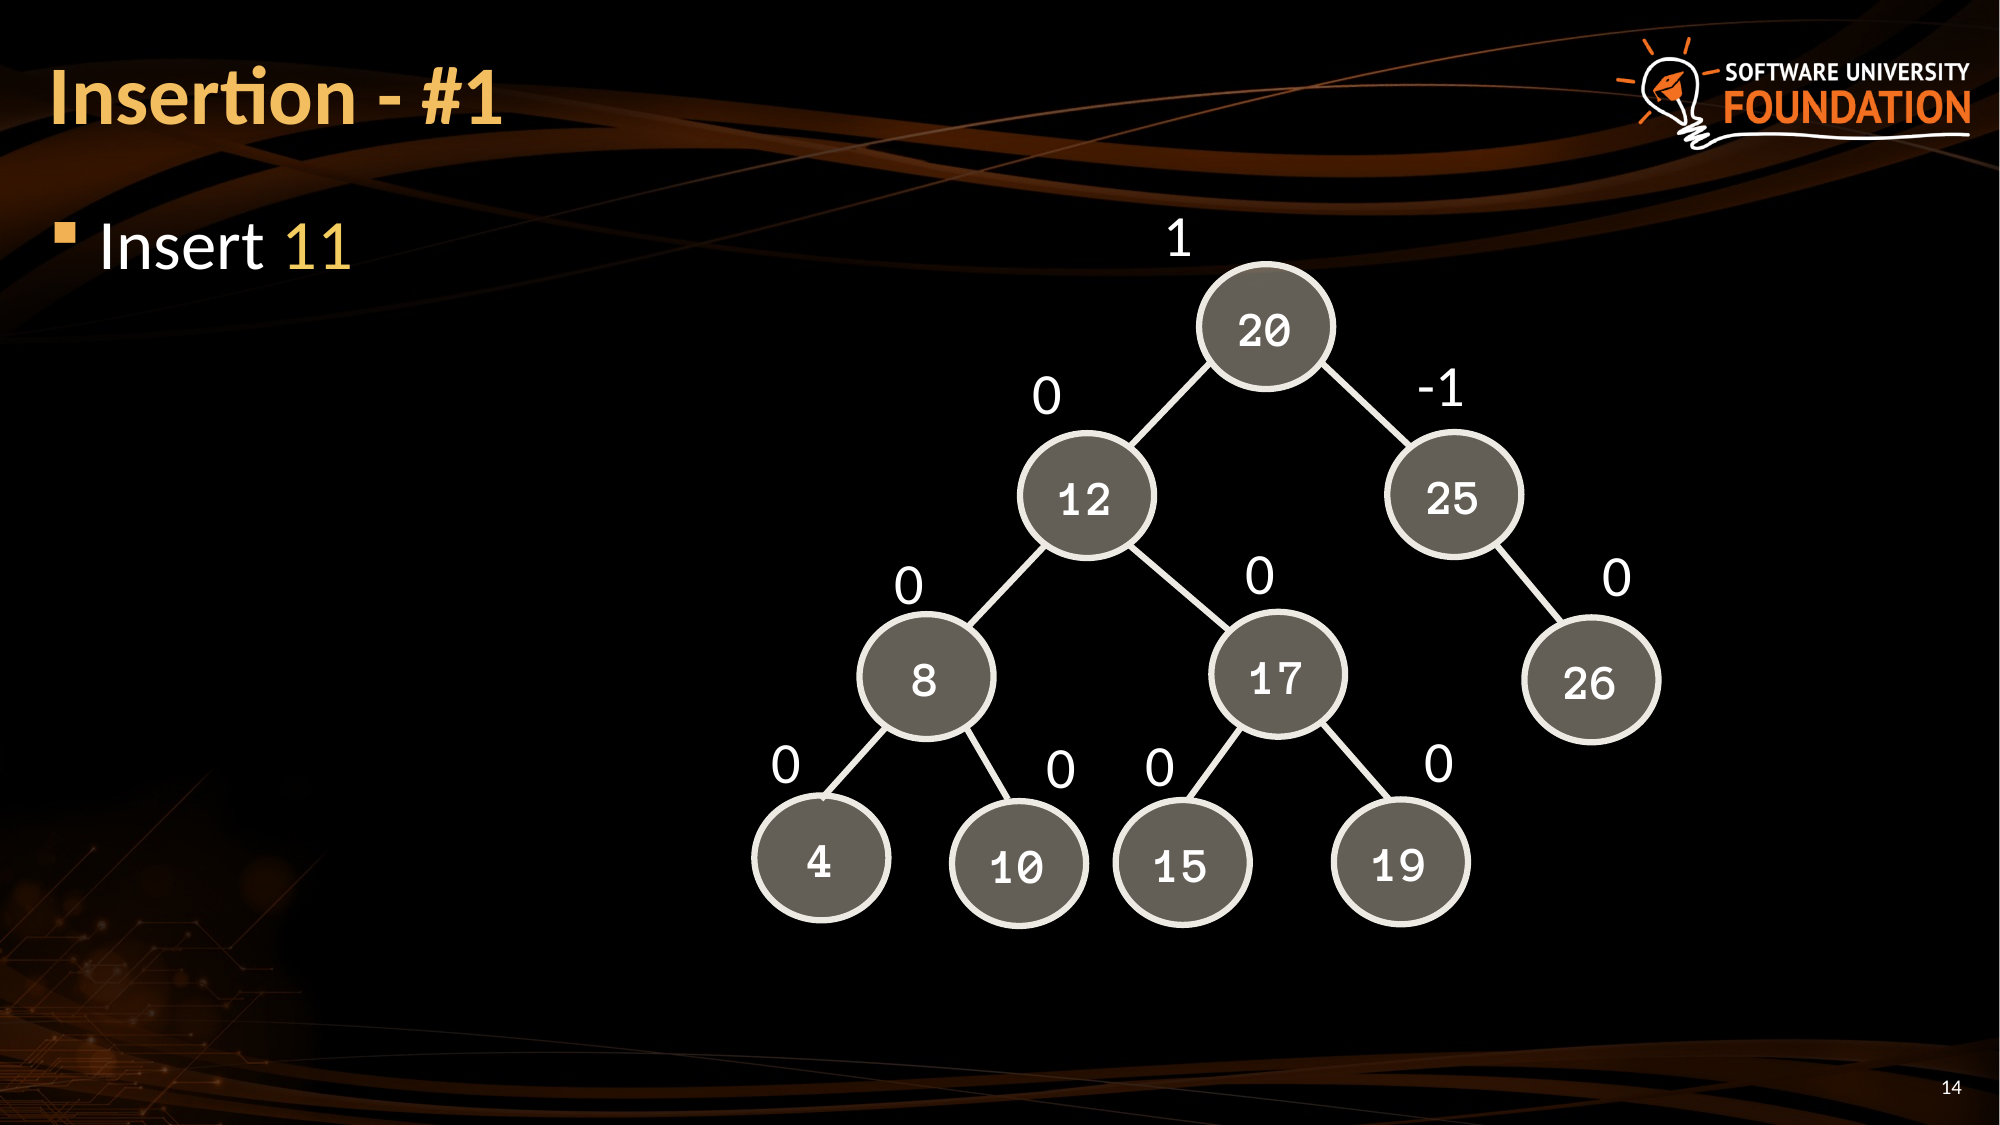

# Insertion - #1
Insert 11
1
20
-1
0

25
12
0
0
0

17
8
26
0
0
0
0

4
19
15
10
14